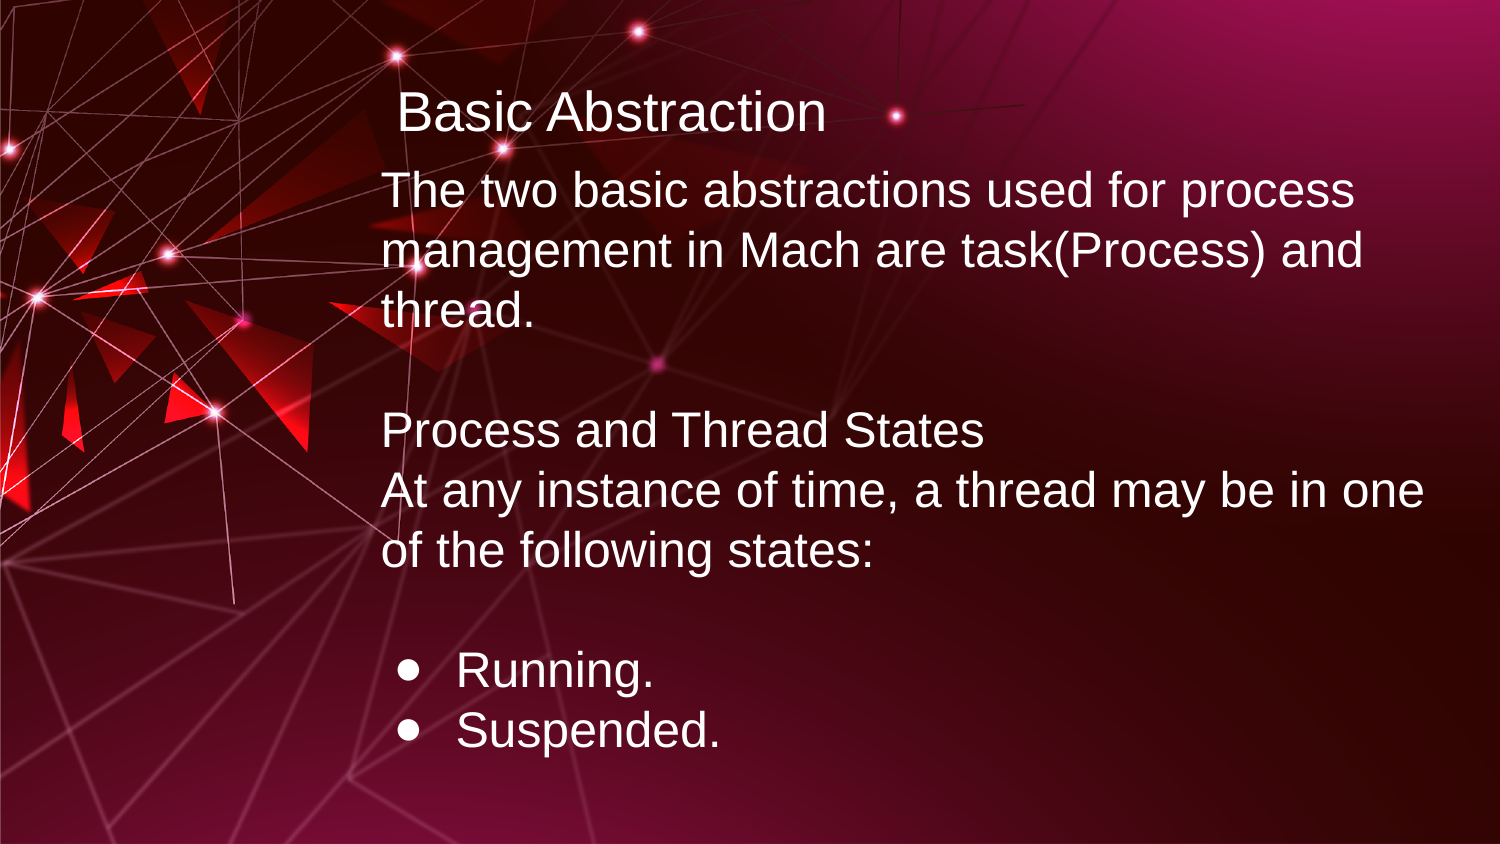

# Basic Abstraction
The two basic abstractions used for process management in Mach are task(Process) and thread.

Process and Thread States
At any instance of time, a thread may be in one of the following states:

Running.
Suspended.